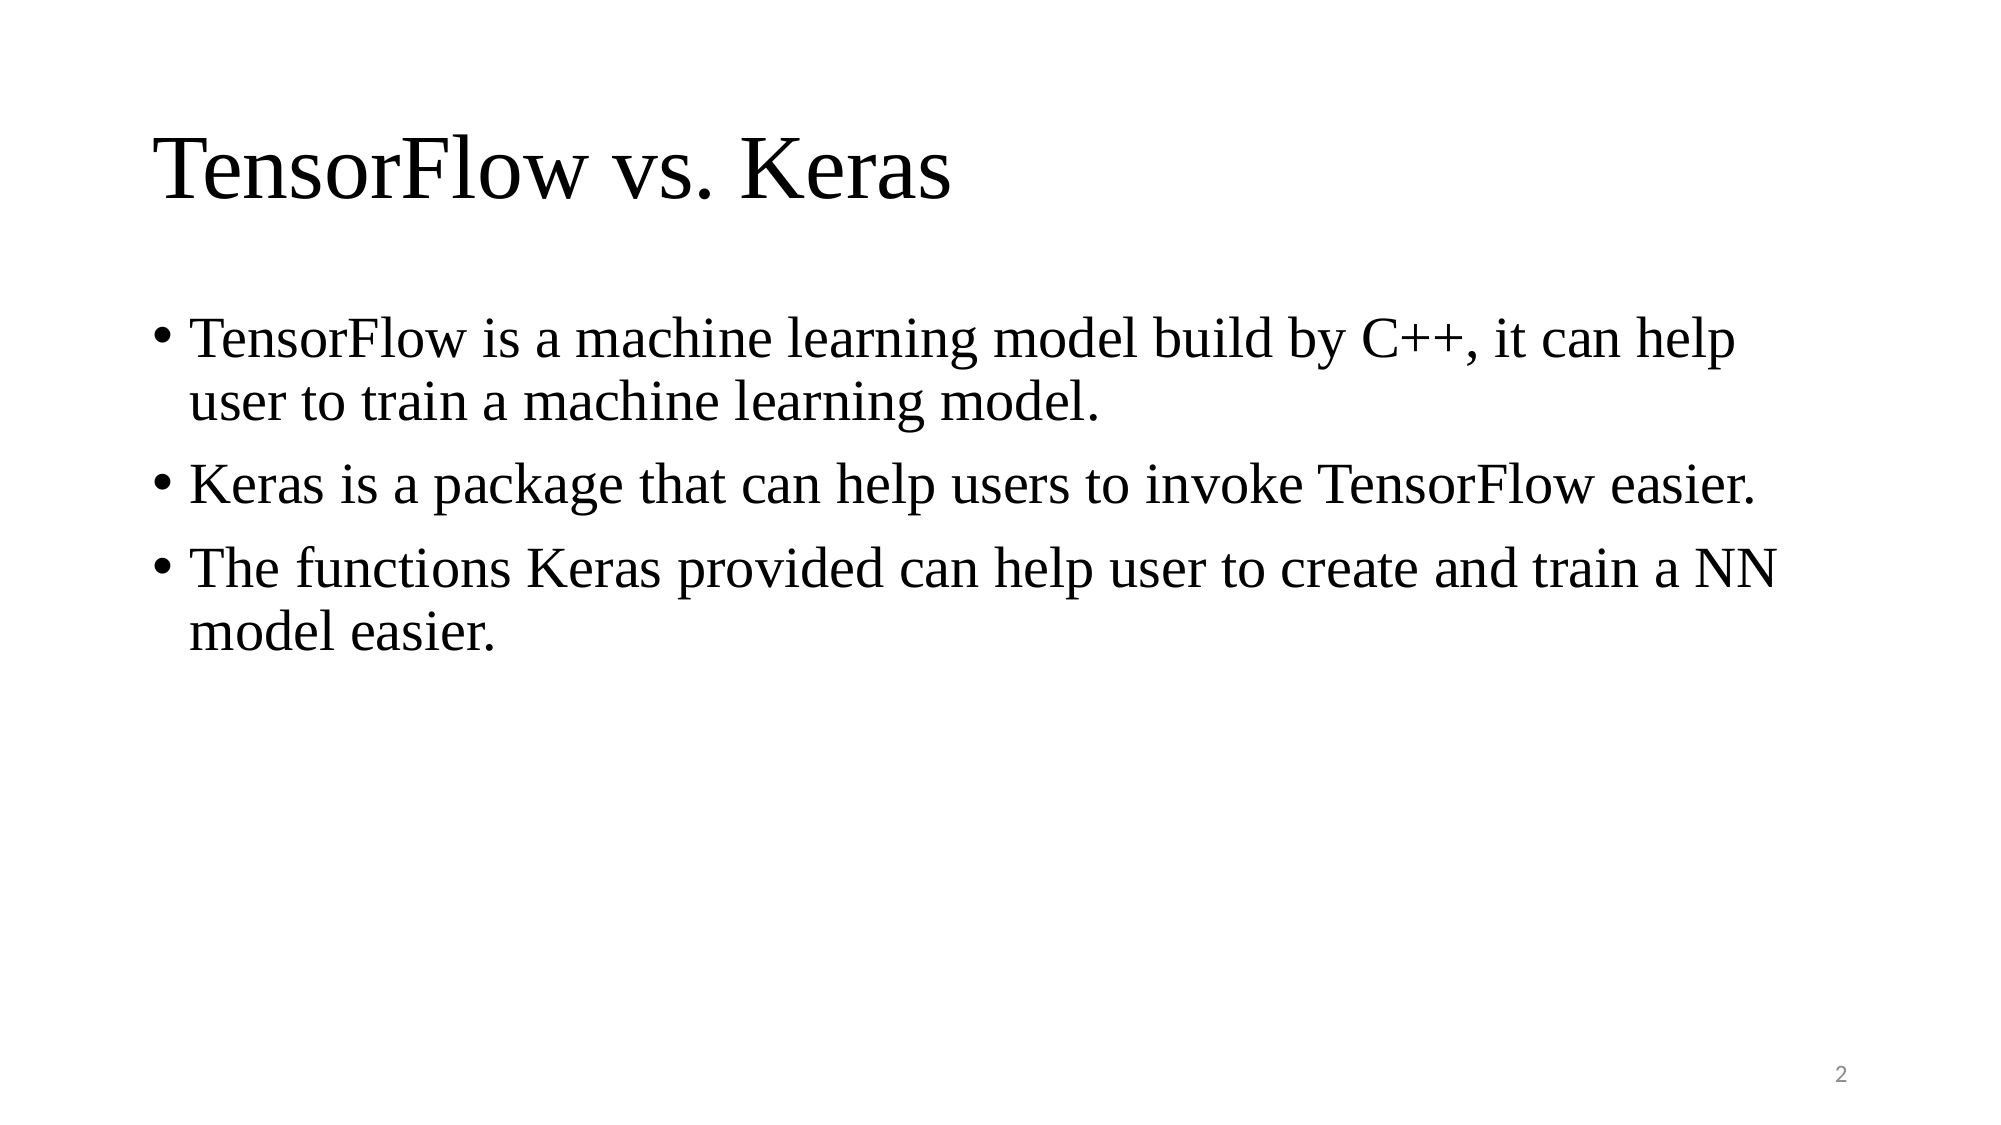

# TensorFlow vs. Keras
TensorFlow is a machine learning model build by C++, it can help user to train a machine learning model.
Keras is a package that can help users to invoke TensorFlow easier.
The functions Keras provided can help user to create and train a NN model easier.
2